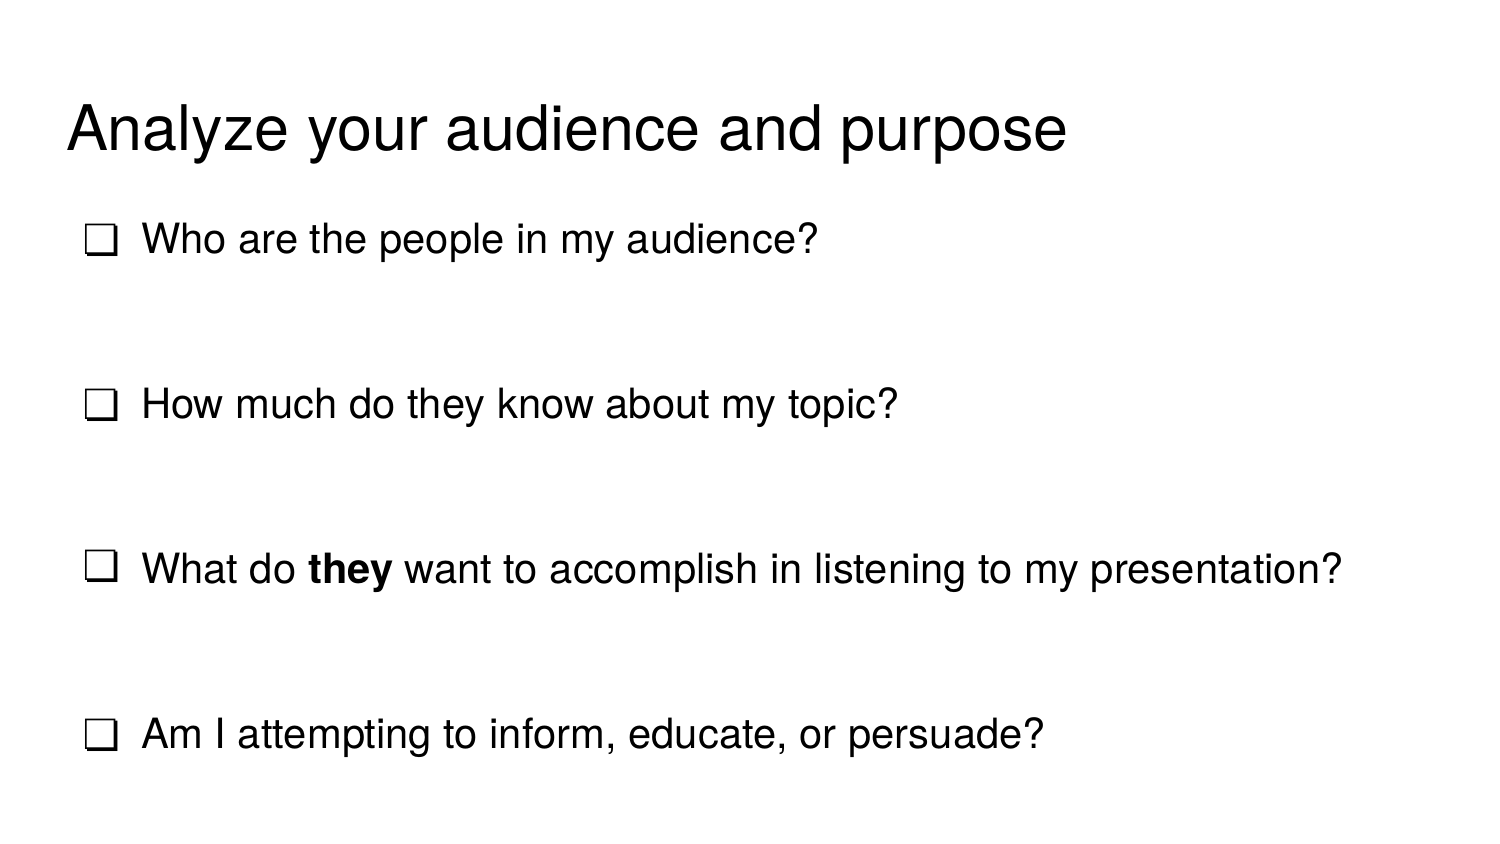

# Analyze your audience and purpose
Who are the people in my audience?

How much do they know about my topic?

What do they want to accomplish in listening to my presentation?

Am I attempting to inform, educate, or persuade?